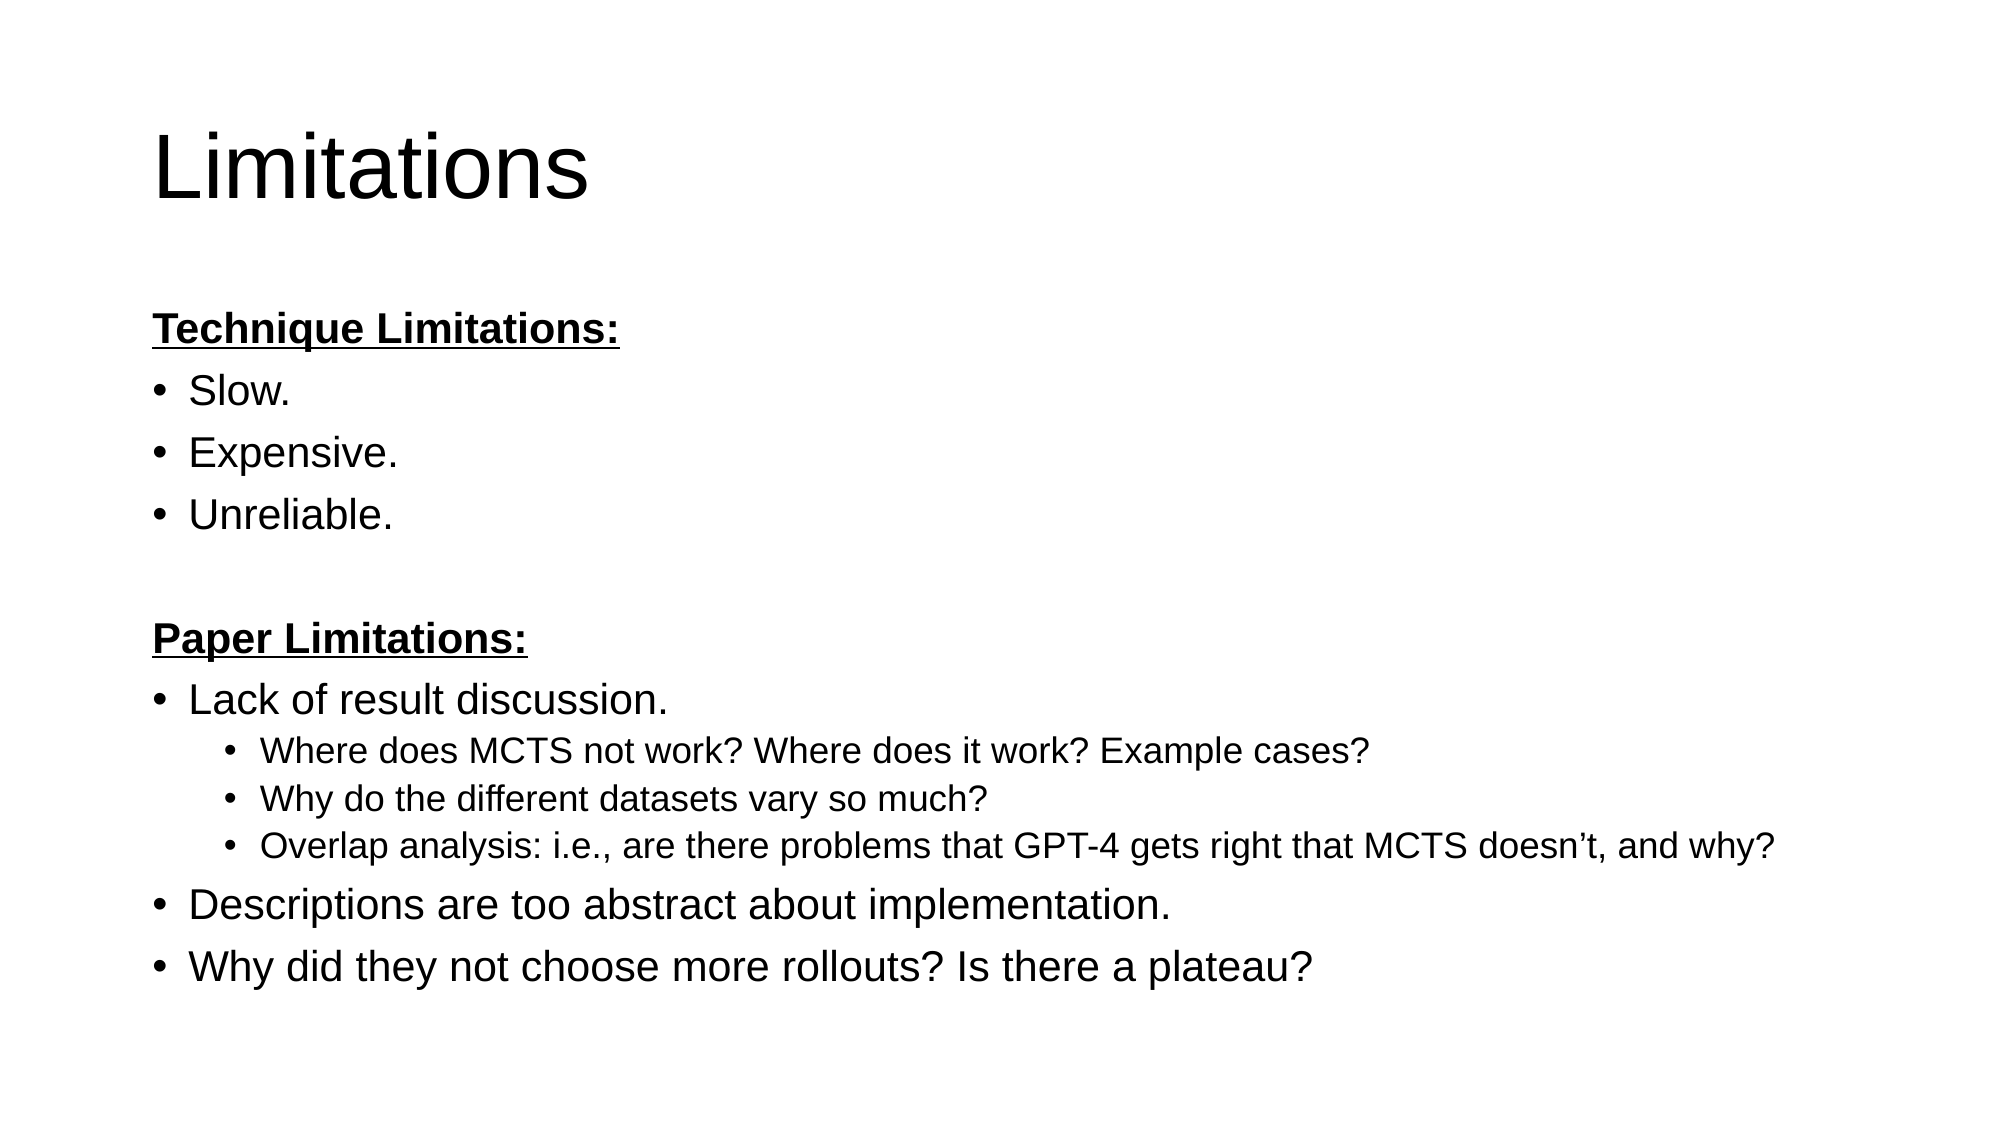

# Limitations
Technique Limitations:
Slow.
Expensive.
Unreliable.

Paper Limitations:
Lack of result discussion.
Where does MCTS not work? Where does it work? Example cases?
Why do the different datasets vary so much?
Overlap analysis: i.e., are there problems that GPT-4 gets right that MCTS doesn’t, and why?
Descriptions are too abstract about implementation.
Why did they not choose more rollouts? Is there a plateau?